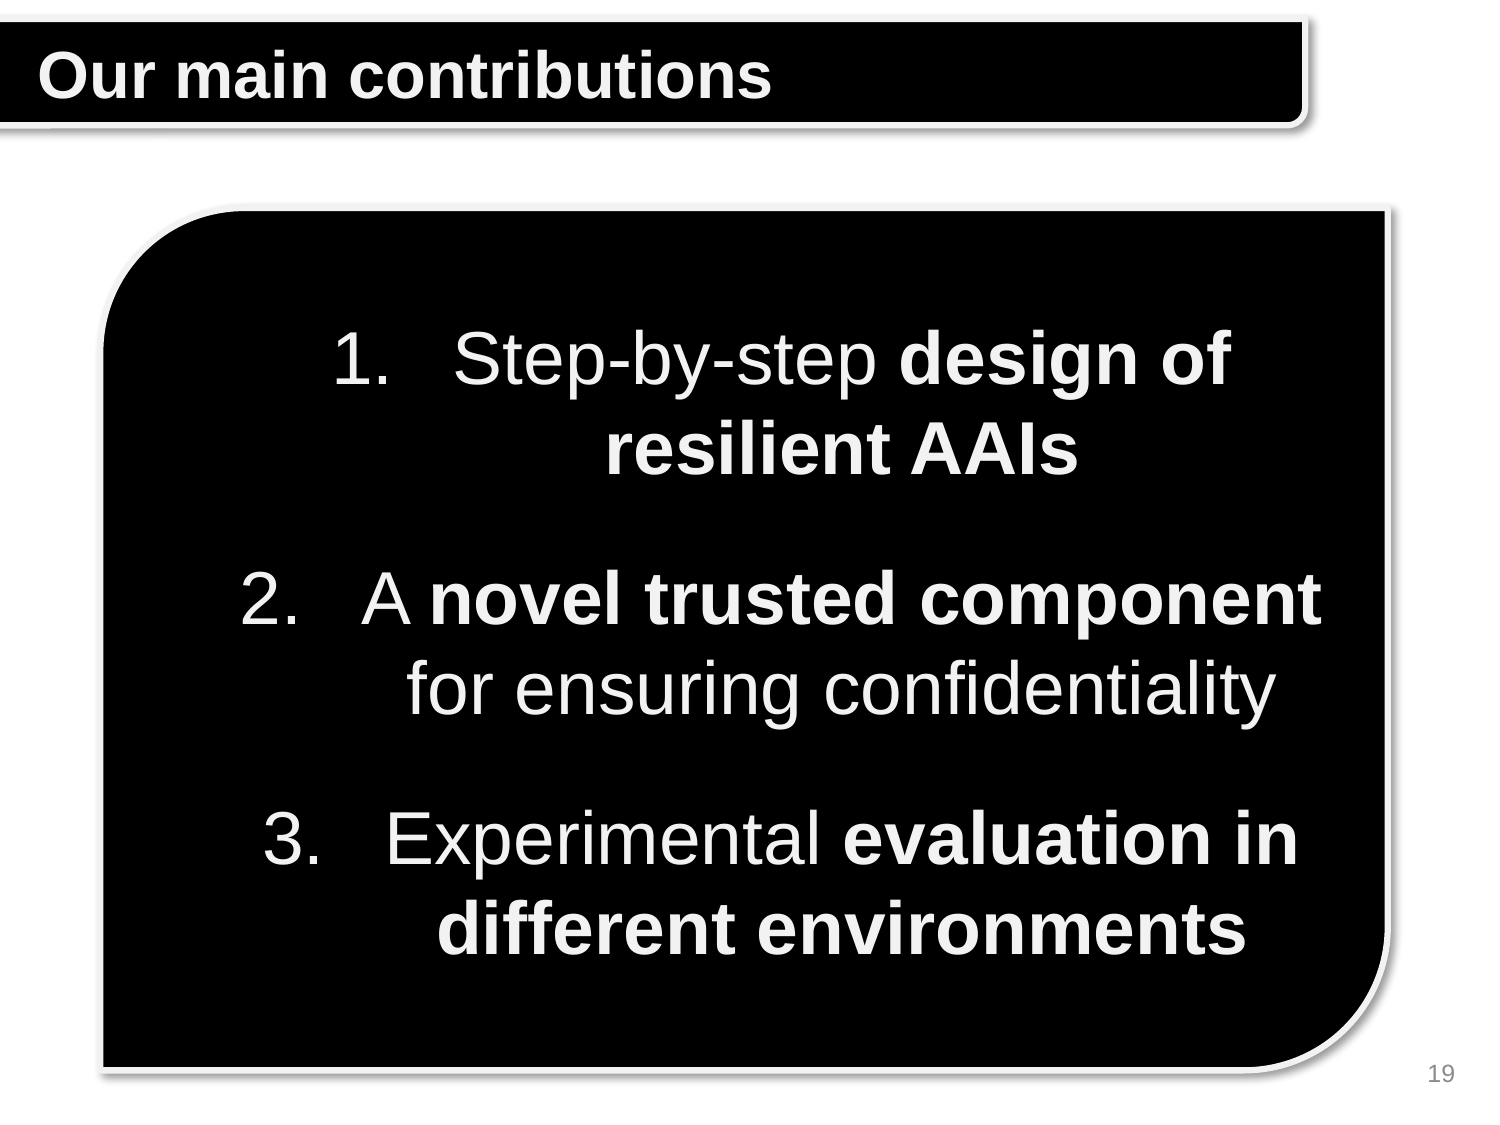

Our main contributions
Step-by-step design of resilient AAIs

A novel trusted component for ensuring confidentiality

Experimental evaluation in different environments
19